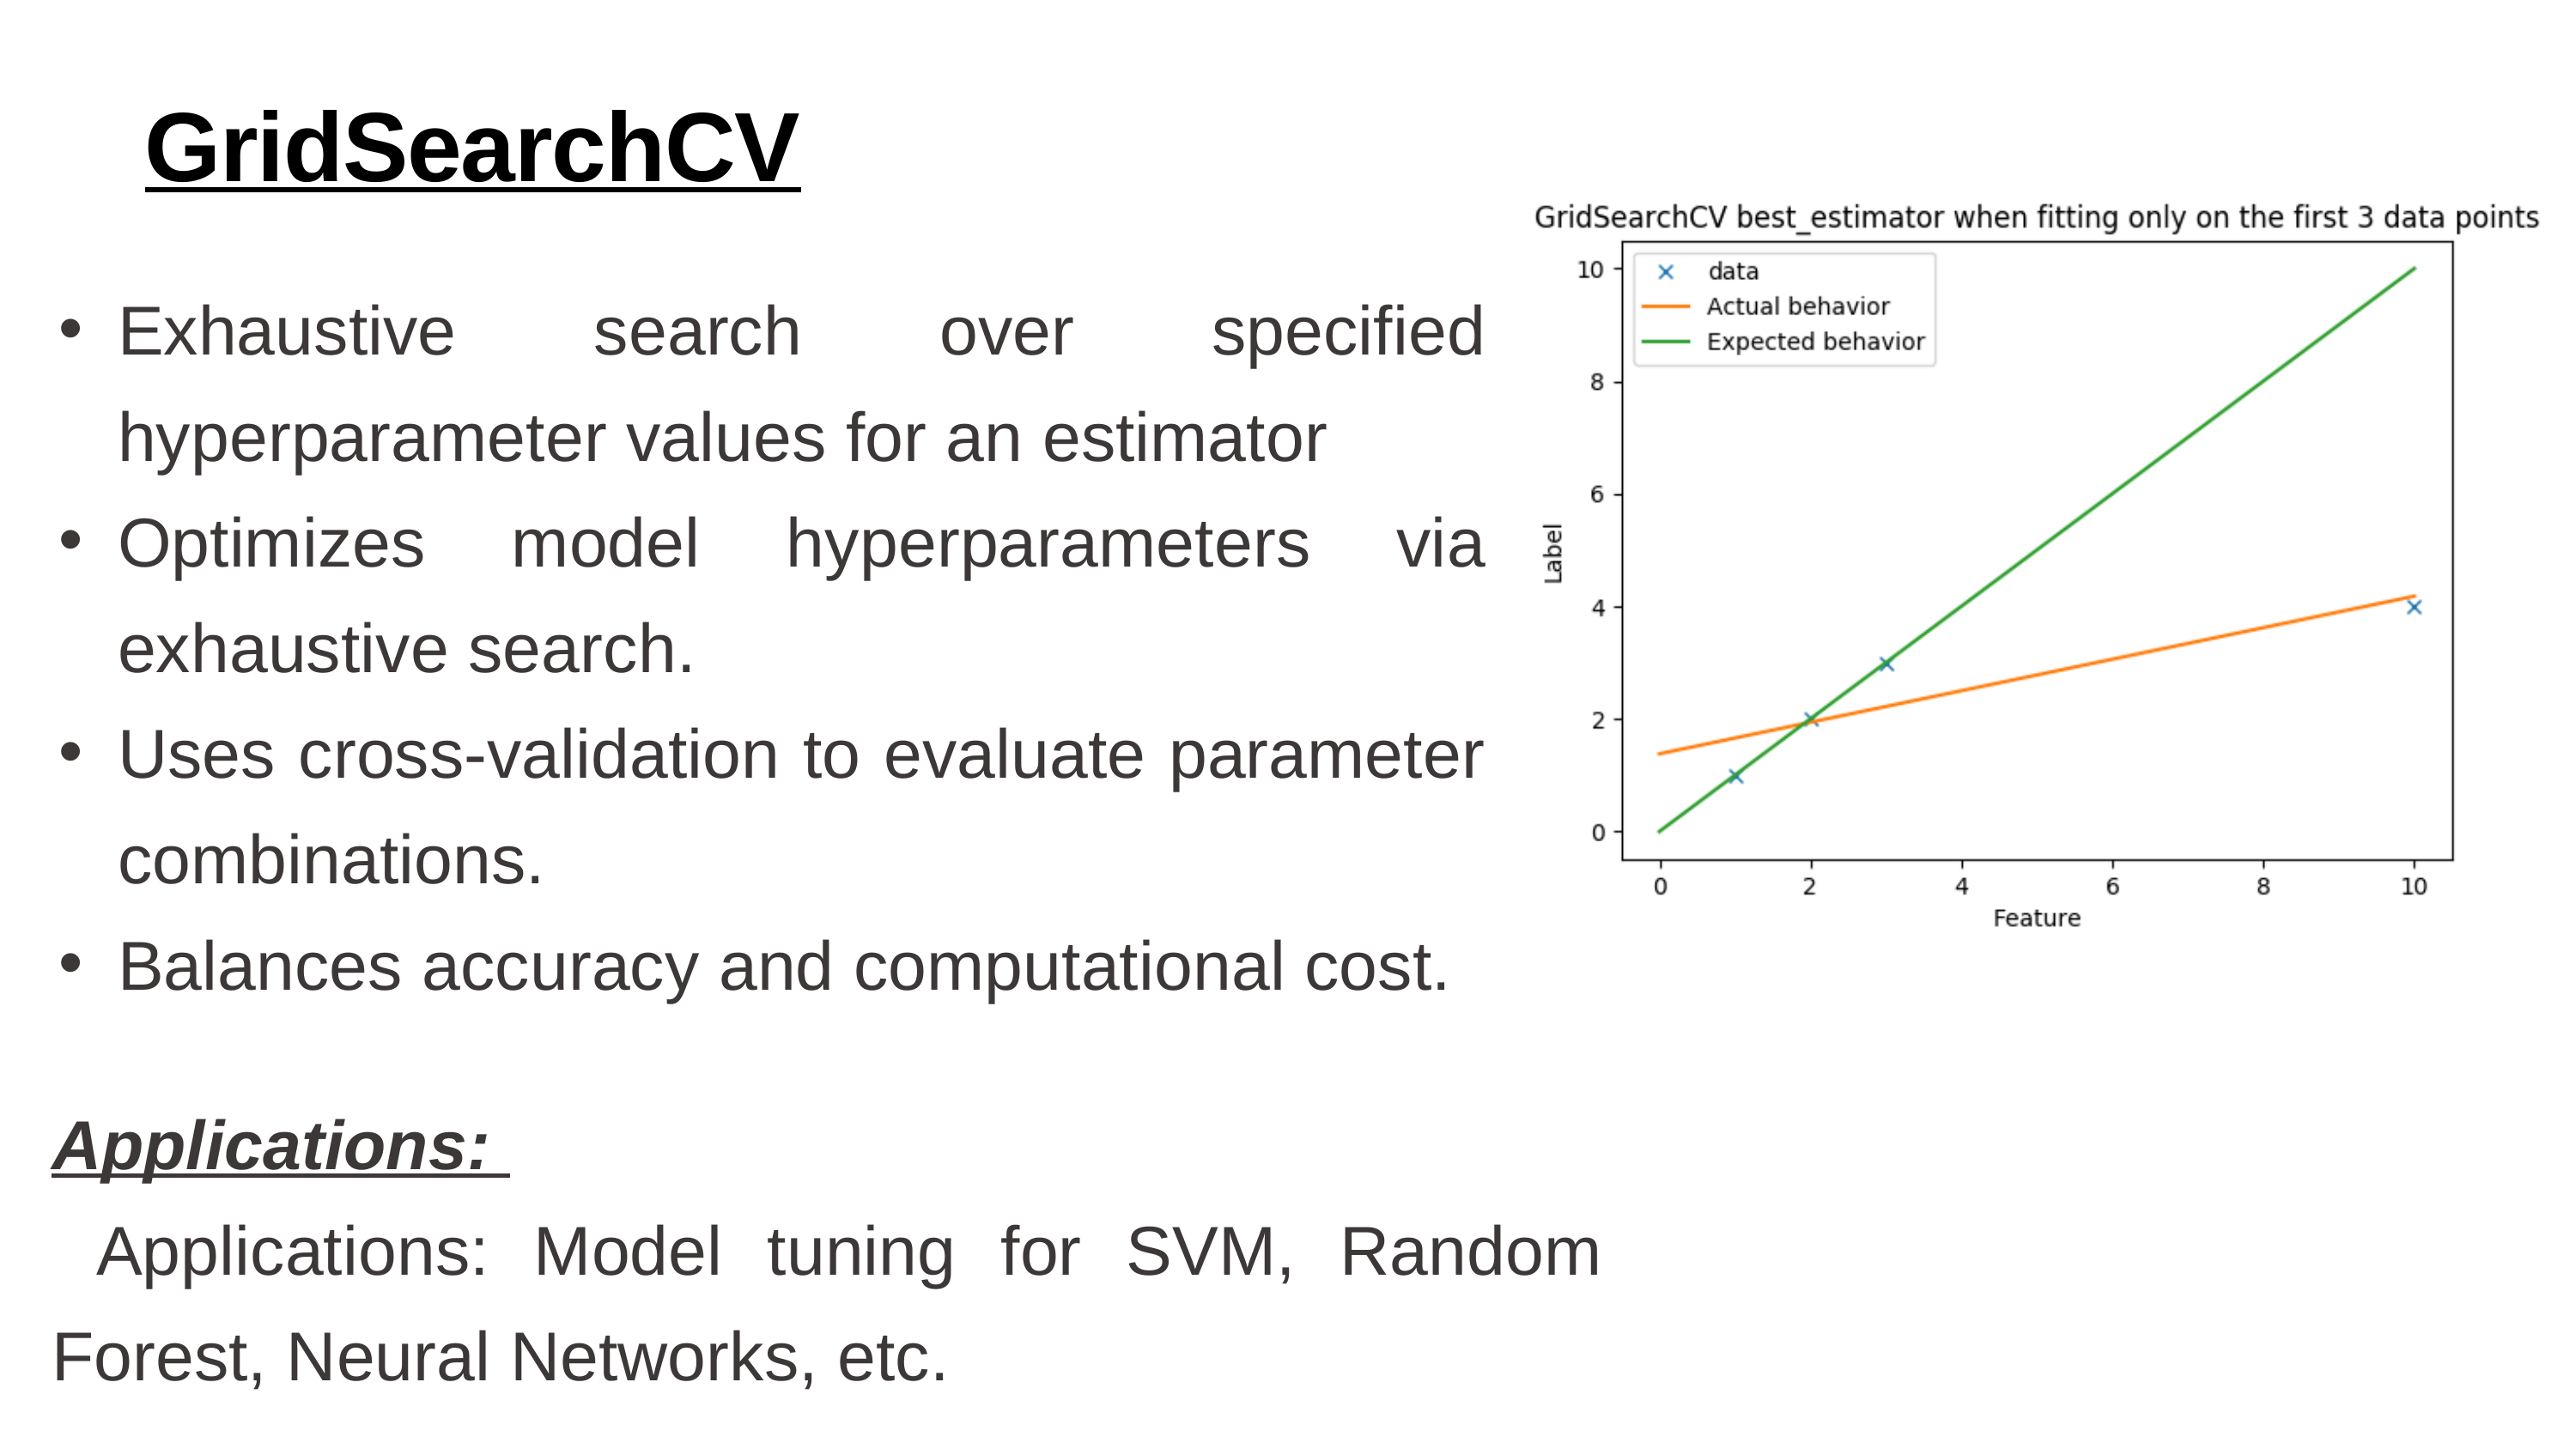

GridSearchCV

Exhaustive search over specified hyperparameter values for an estimator
Optimizes model hyperparameters via exhaustive search.
Uses cross-validation to evaluate parameter combinations.
Balances accuracy and computational cost.

Applications:
 Applications: Model tuning for SVM, Random Forest, Neural Networks, etc.